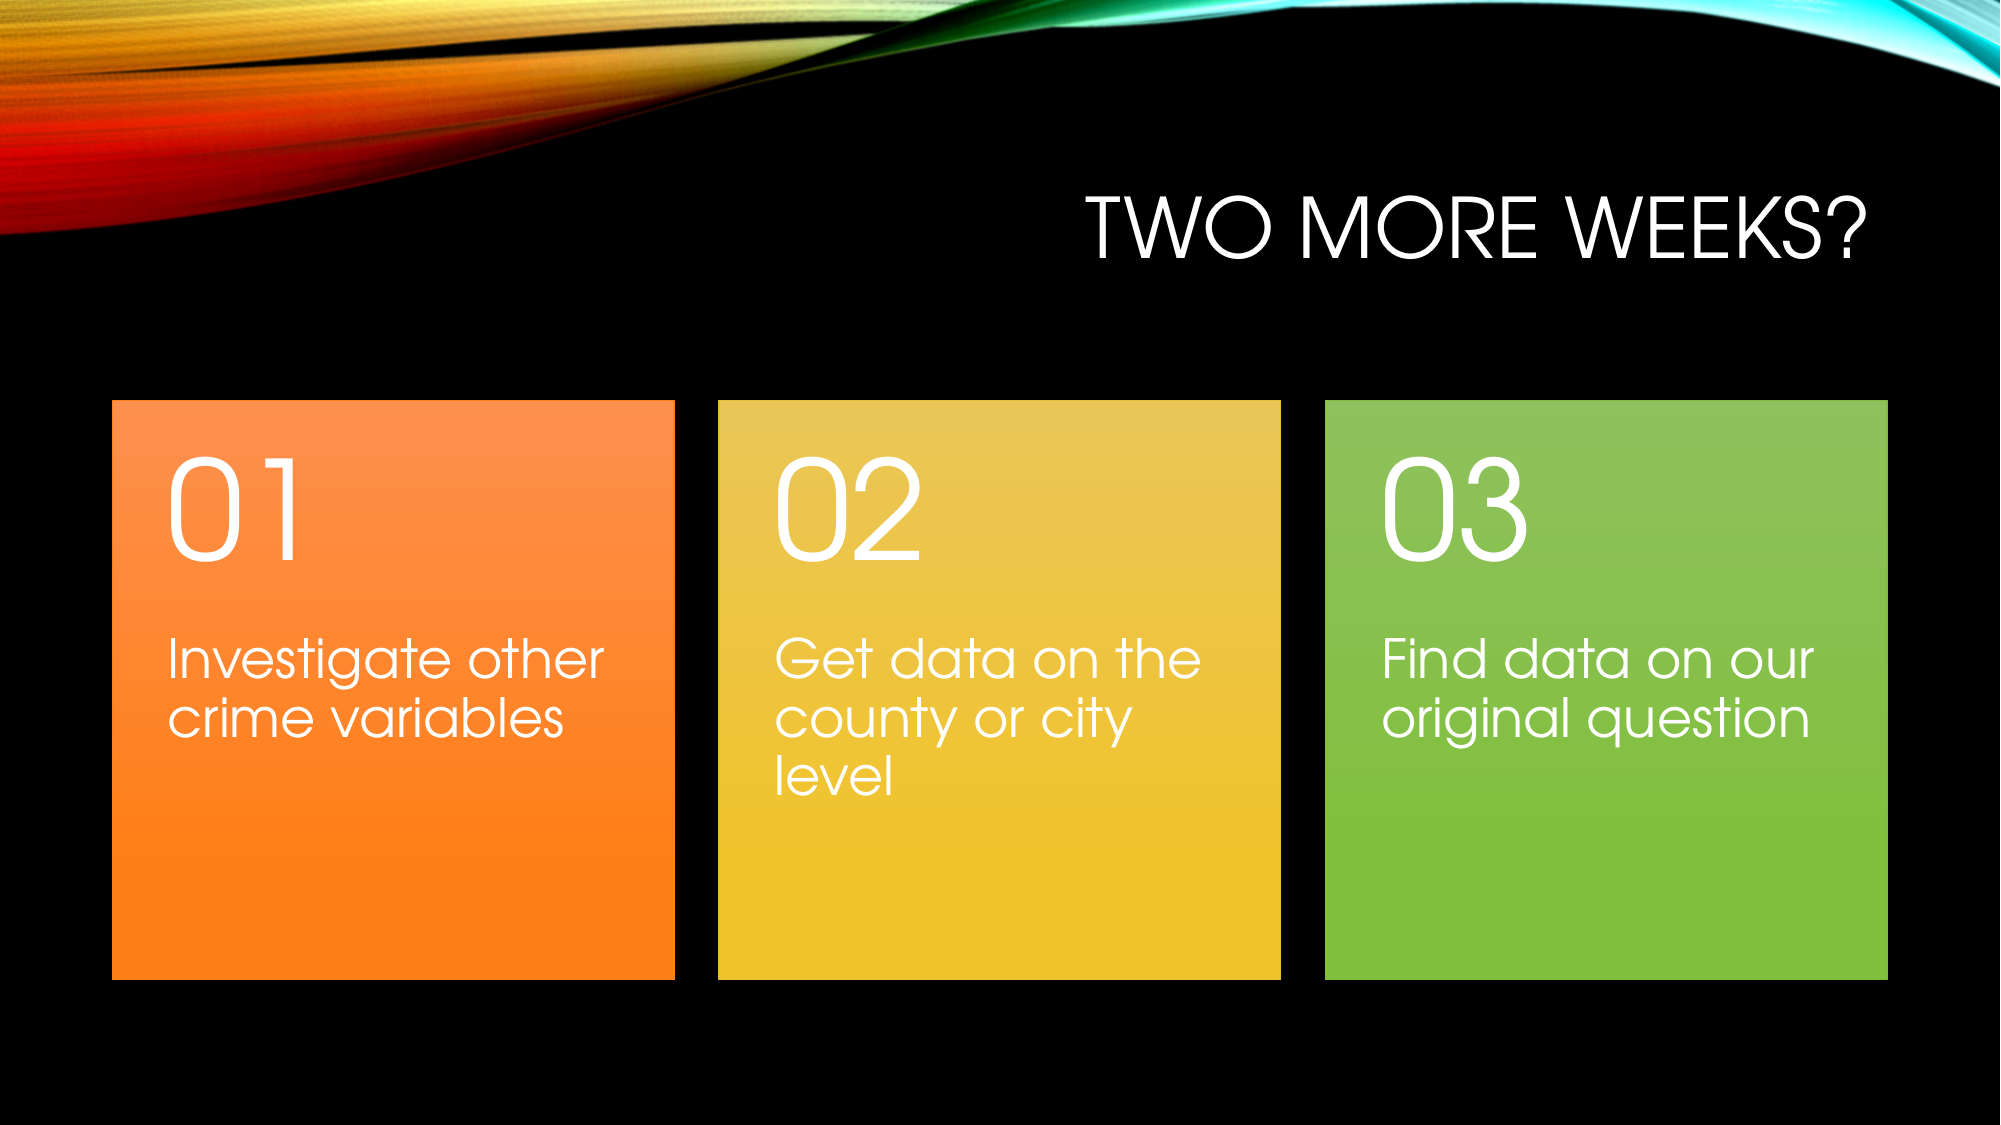

# TWO MORE WEEKS?
Investigate other crime variables
01
Get data on the county or city level
02
Find data on our original question
03